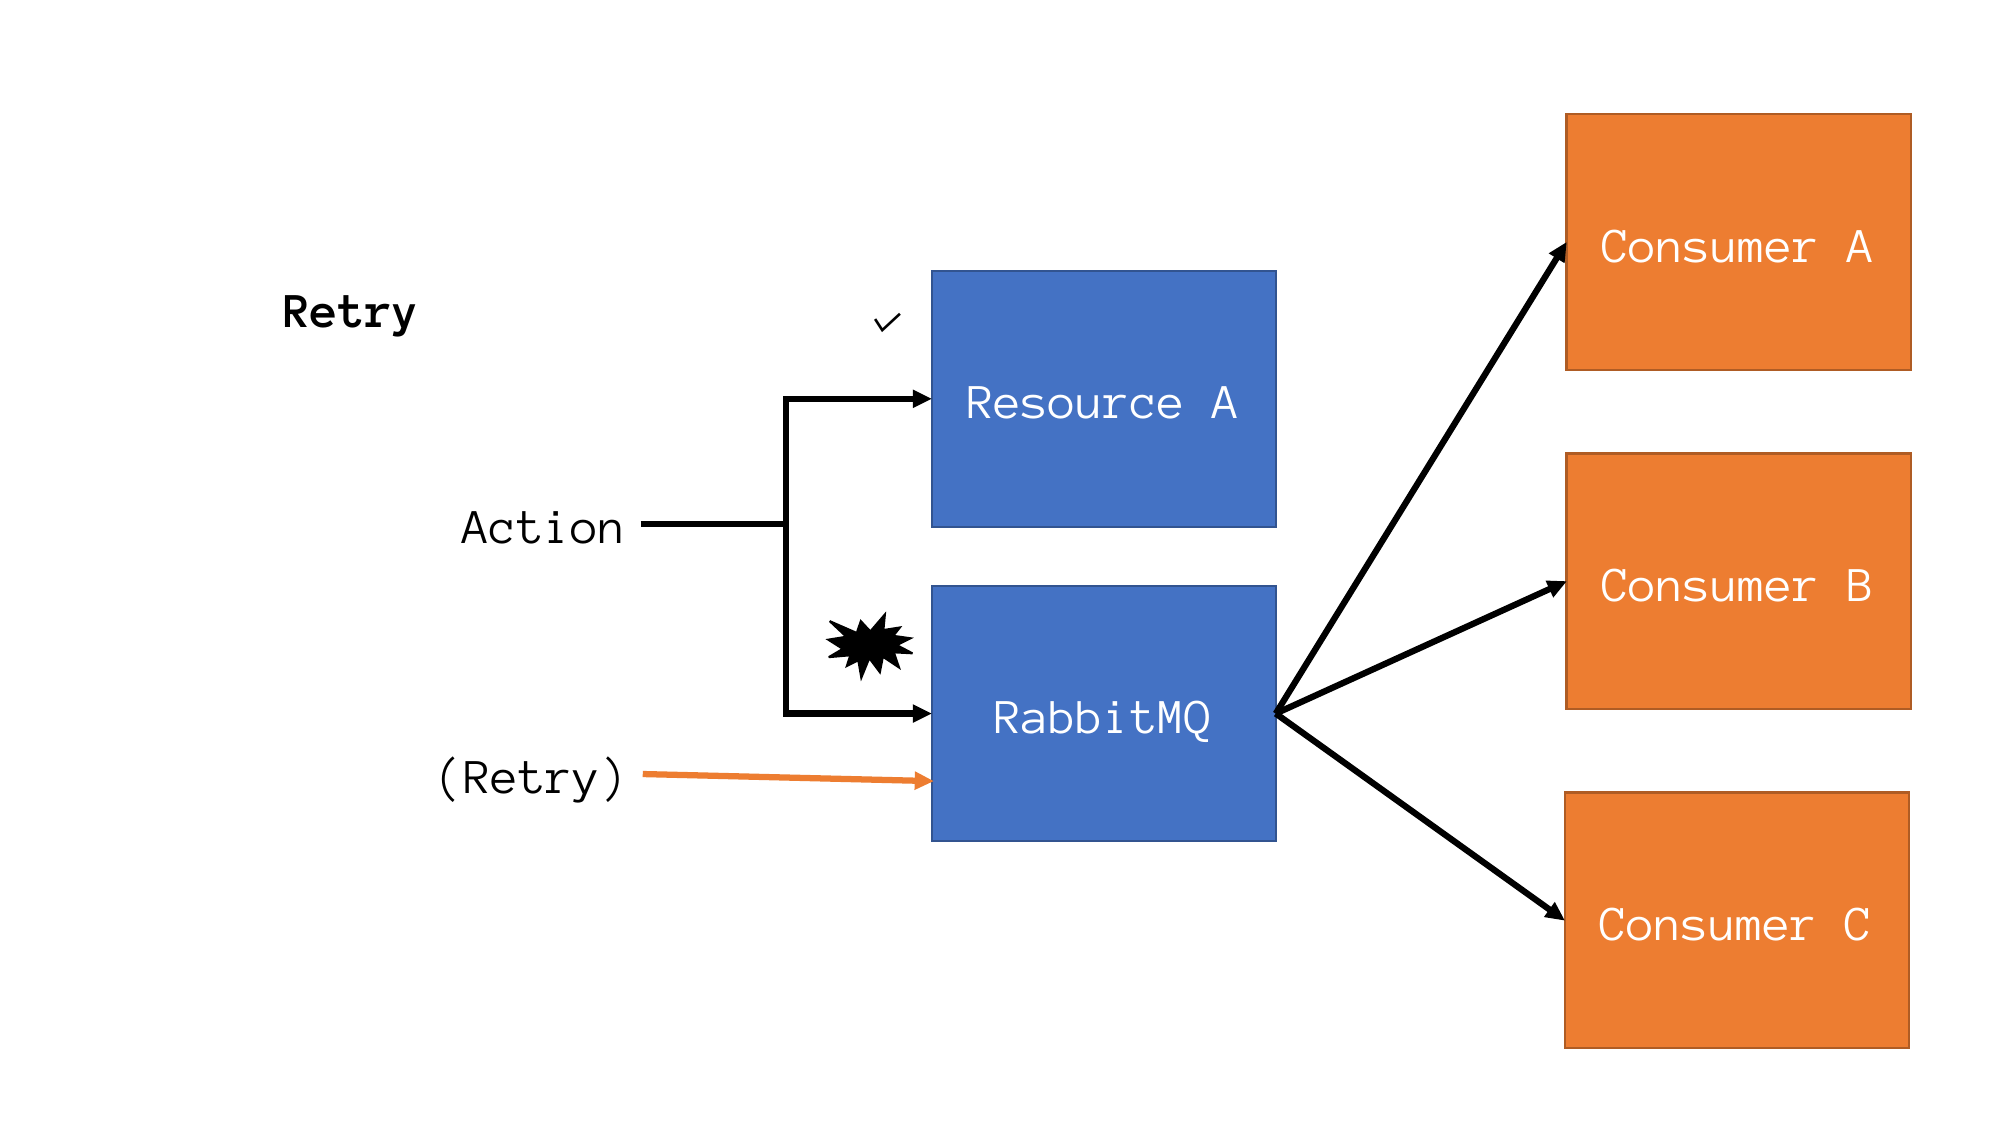

Consumer A
Retry
Resource A
✓
Action
RabbitMQ

(Retry)
Consumer B
Consumer C